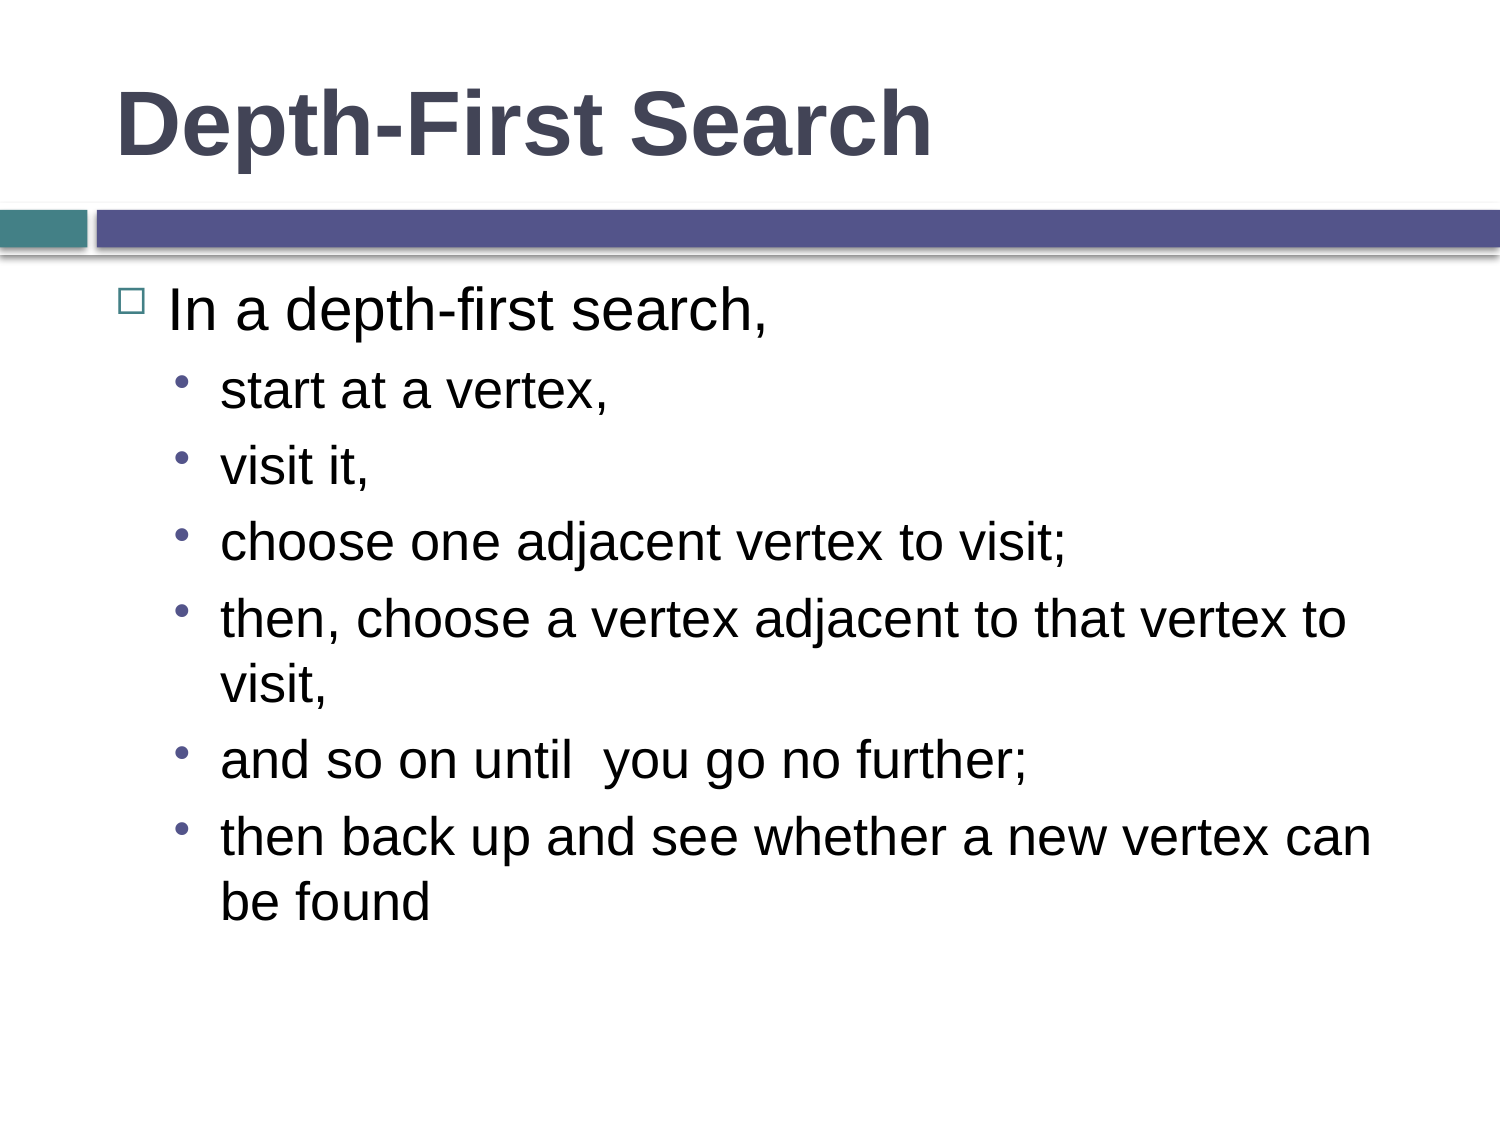

# Depth-First Search
In a depth-first search,
start at a vertex,
visit it,
choose one adjacent vertex to visit;
then, choose a vertex adjacent to that vertex to visit,
and so on until  you go no further;
then back up and see whether a new vertex can be found